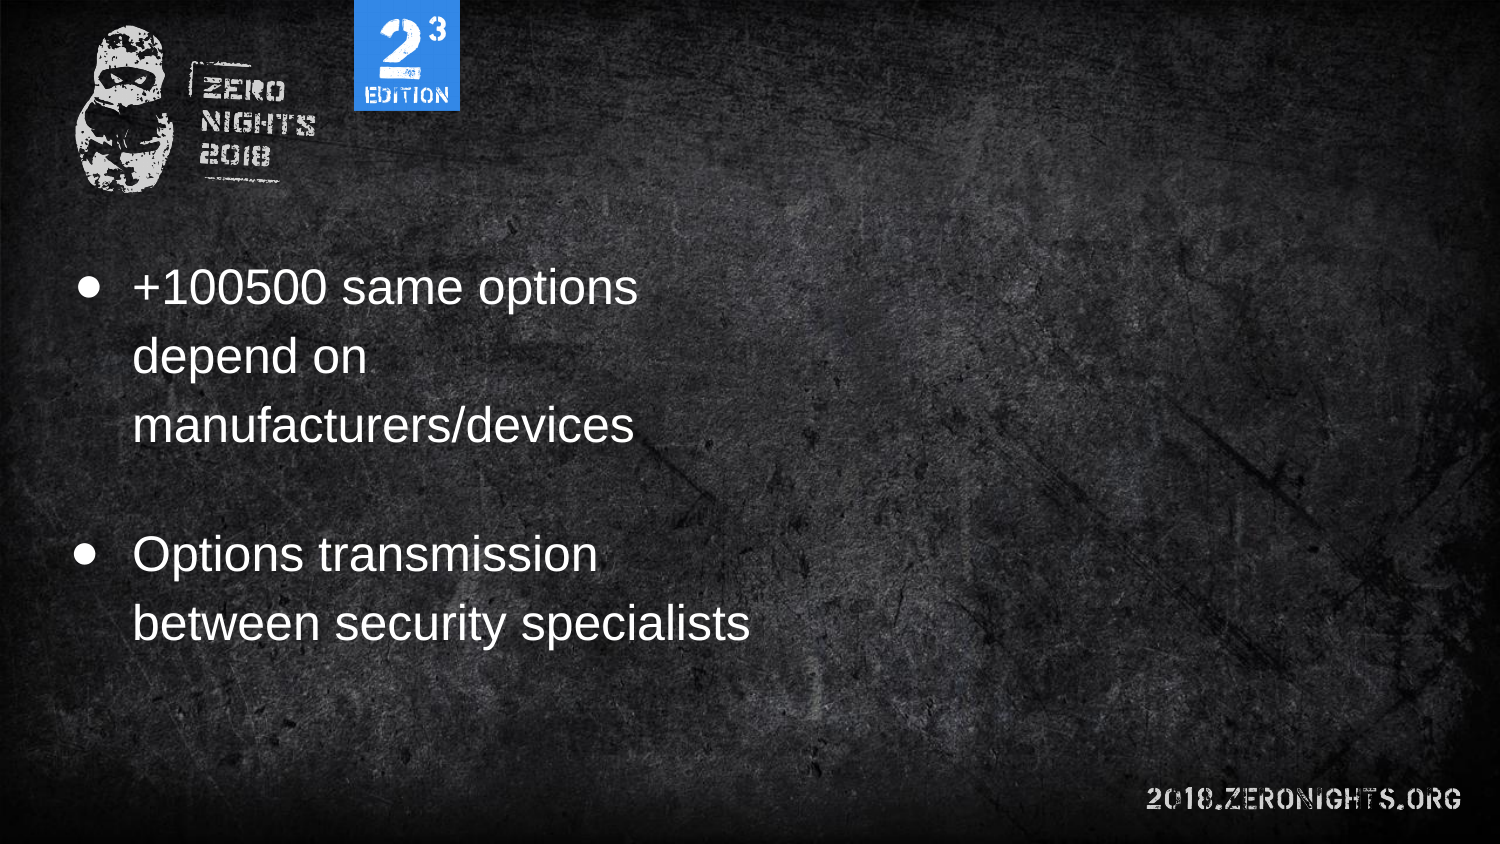

+100500 same options depend on manufacturers/devices
Options transmission between security specialists